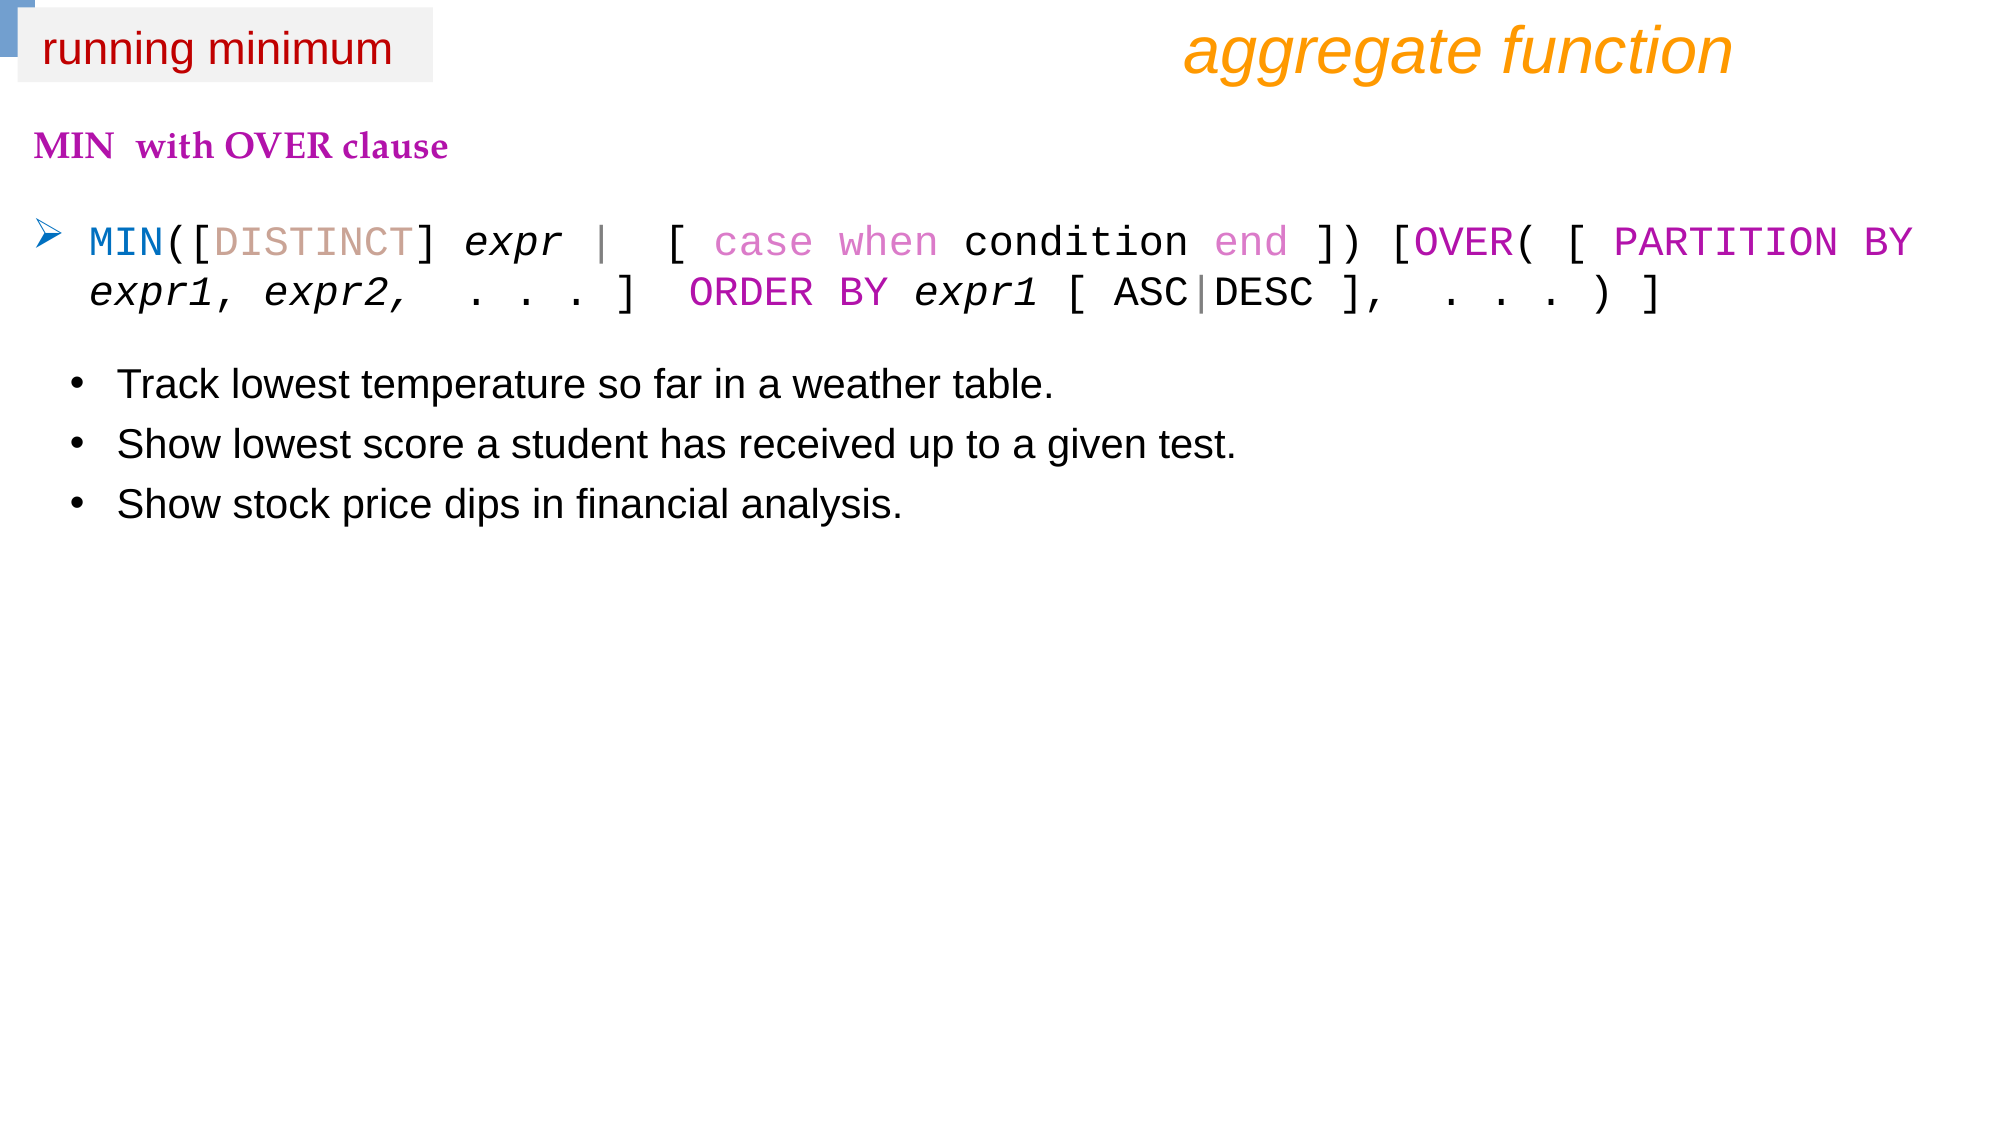

aggregate function
running minimum
MIN  with OVER clause
MIN([DISTINCT] expr |  [ case when condition end ]) [OVER( [ PARTITION BY expr1, expr2,  . . . ]  ORDER BY expr1 [ ASC|DESC ],  . . . ) ]
Track lowest temperature so far in a weather table.

Show lowest score a student has received up to a given test.

Show stock price dips in financial analysis.